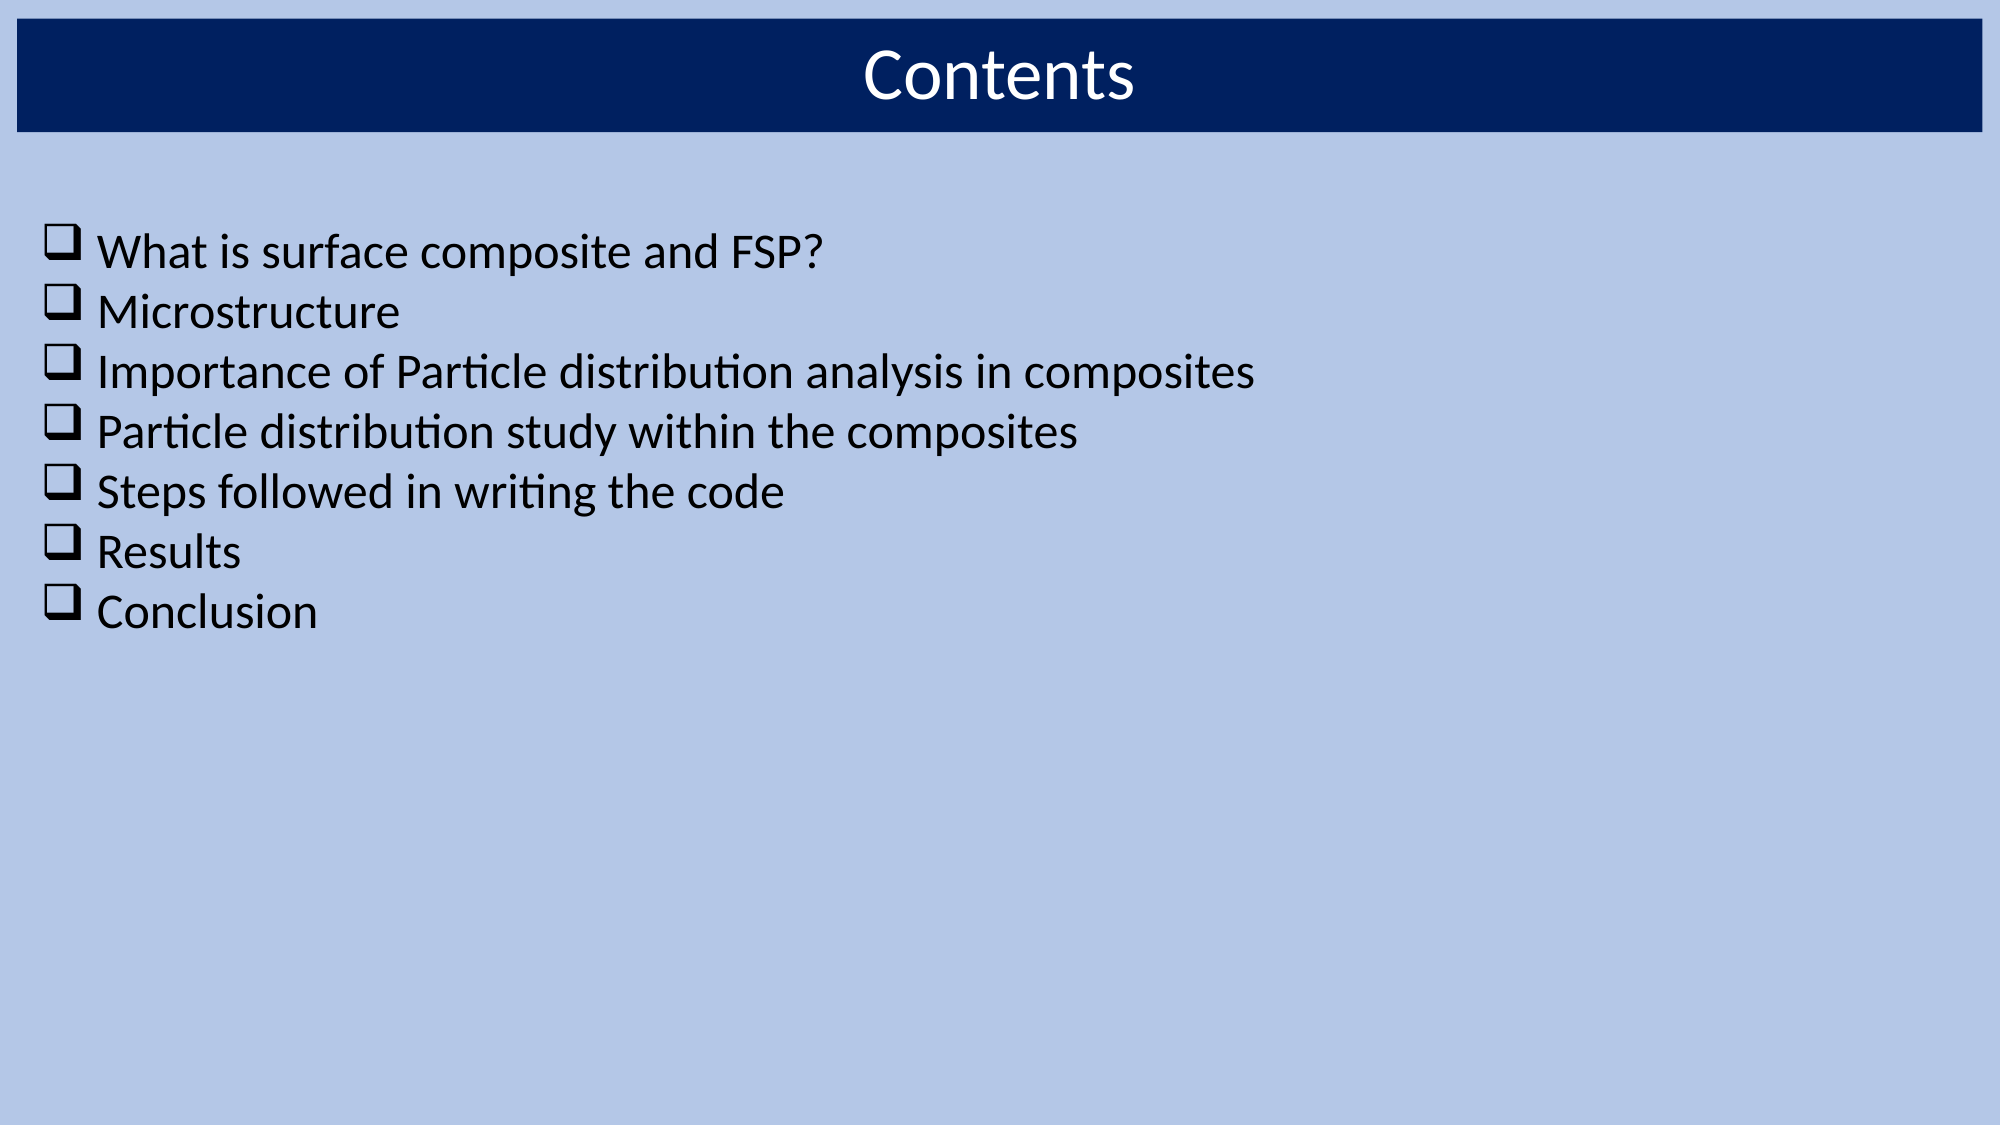

Contents

What is surface composite and FSP?
Microstructure
Importance of Particle distribution analysis in composites
Particle distribution study within the composites
Steps followed in writing the code
Results
Conclusion